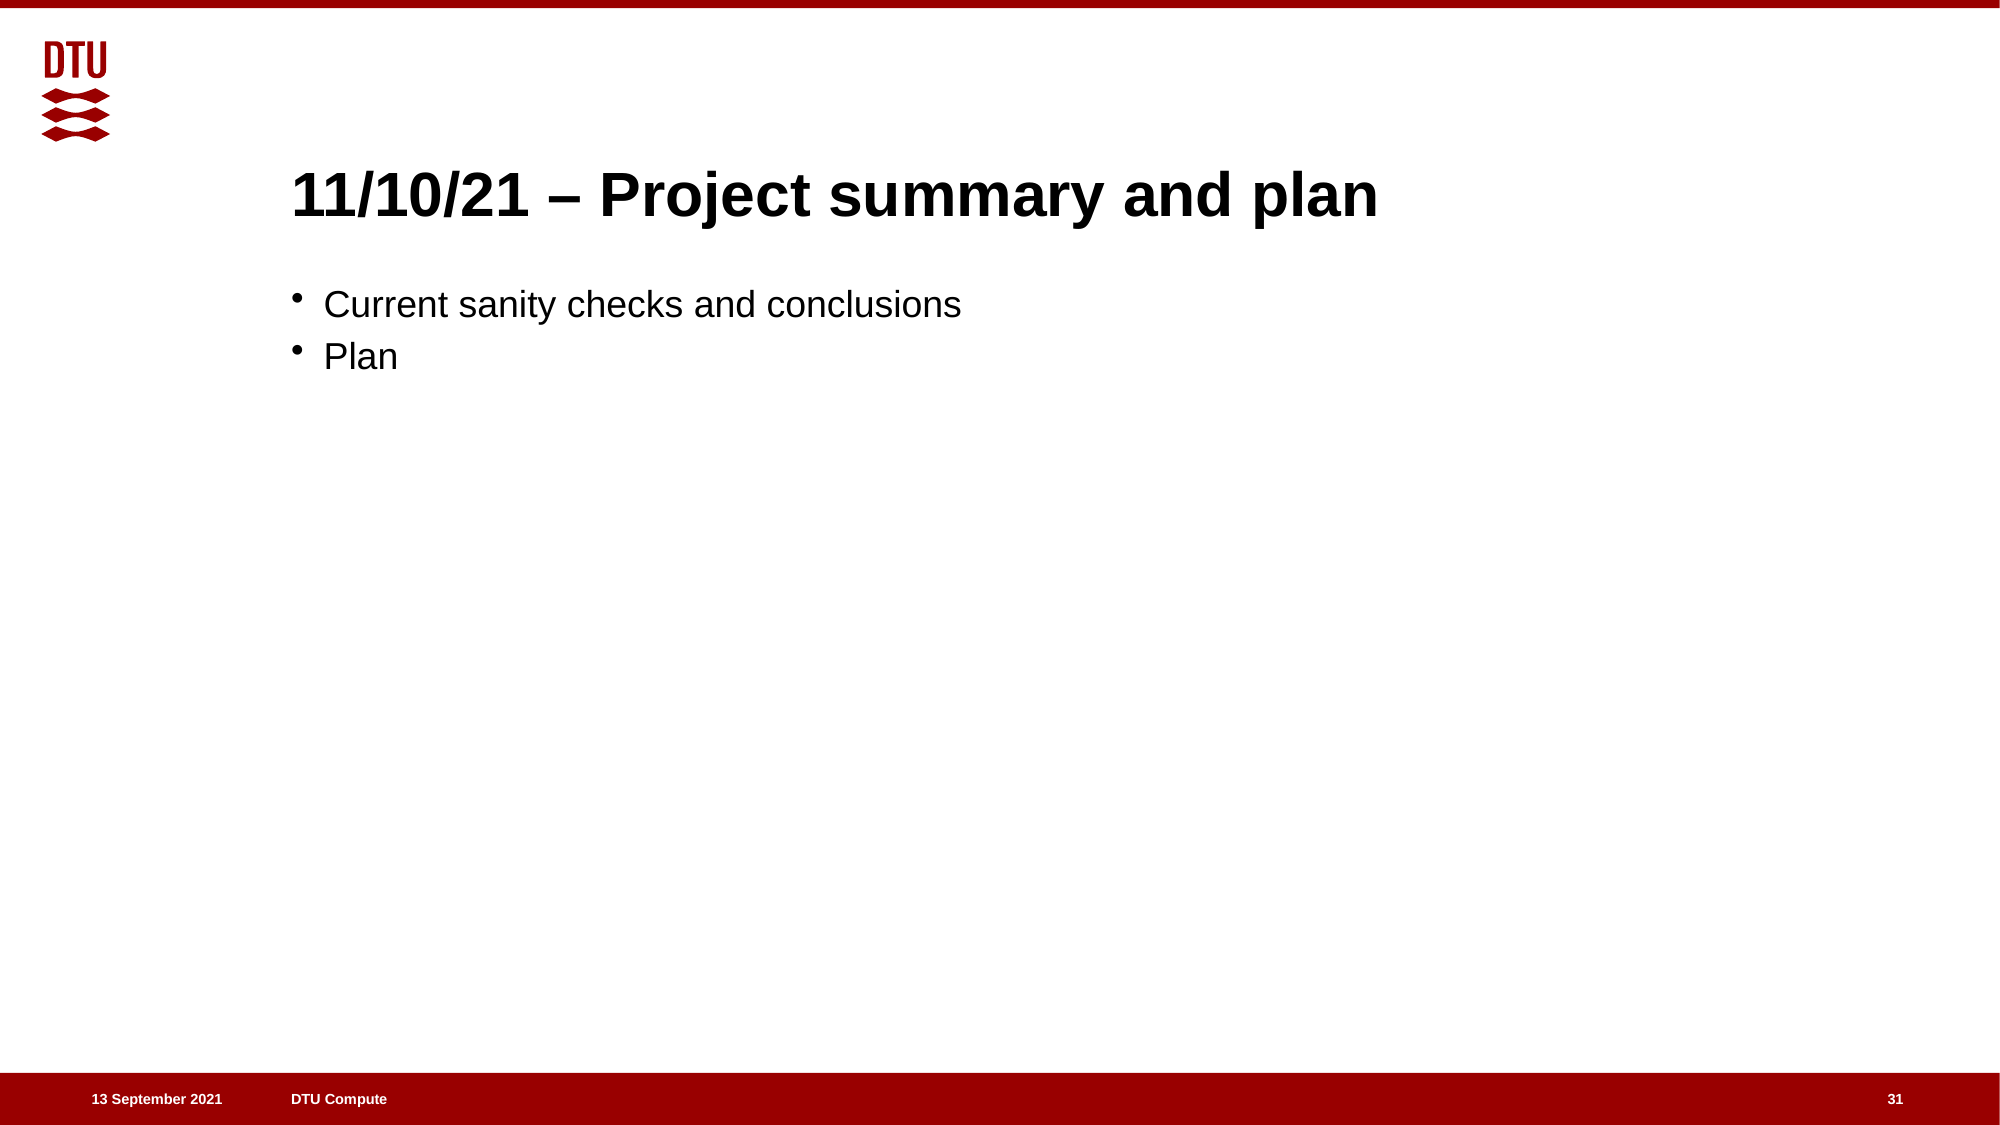

# 11/10/21 – Project summary and plan
Current sanity checks and conclusions
Plan
31